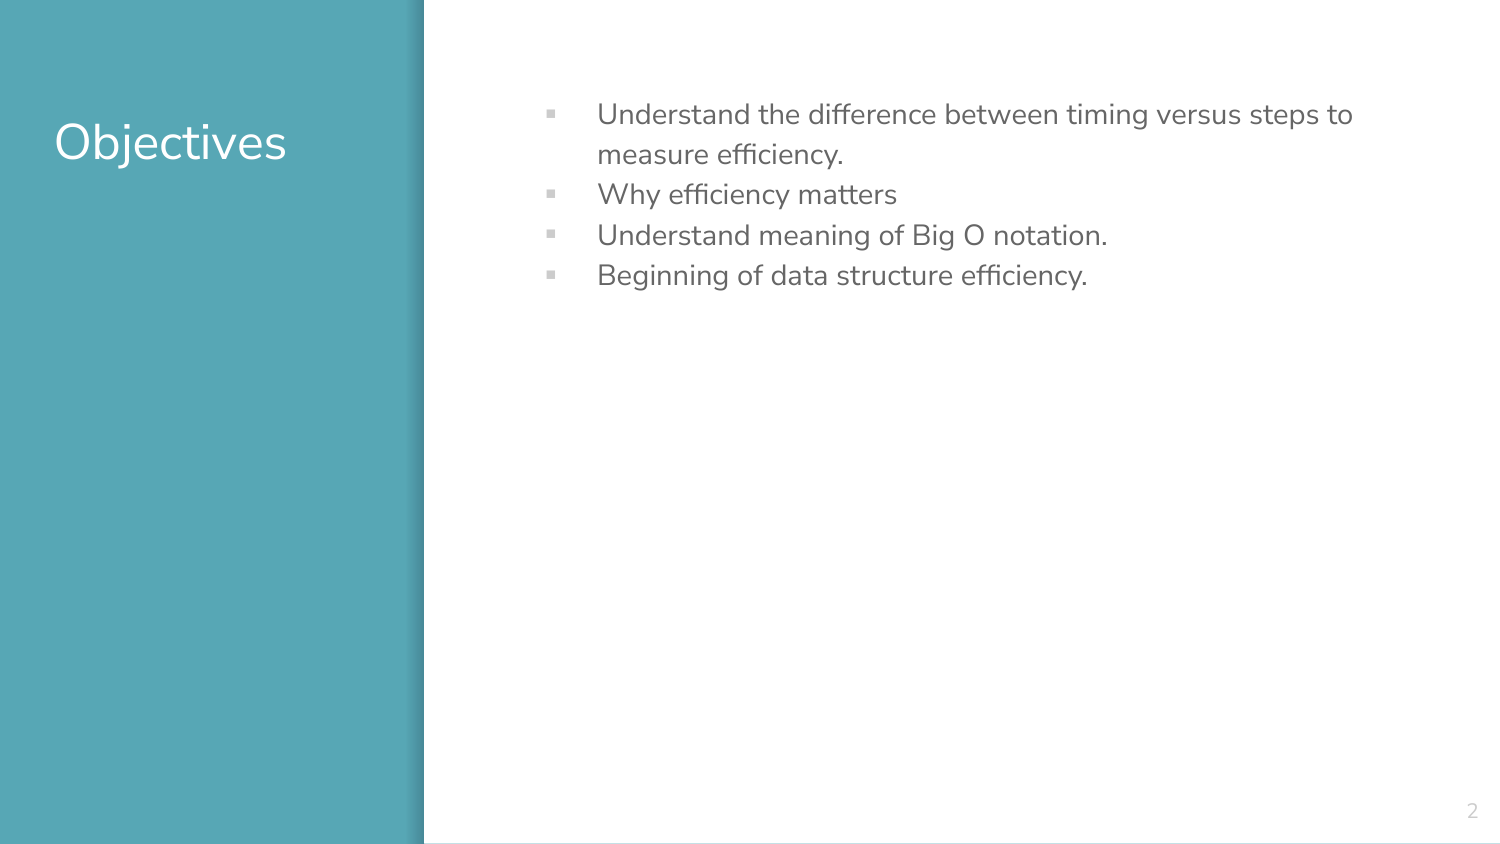

Understand the difference between timing versus steps to measure efficiency.
Why efficiency matters
Understand meaning of Big O notation.
Beginning of data structure efficiency.

# Objectives
2